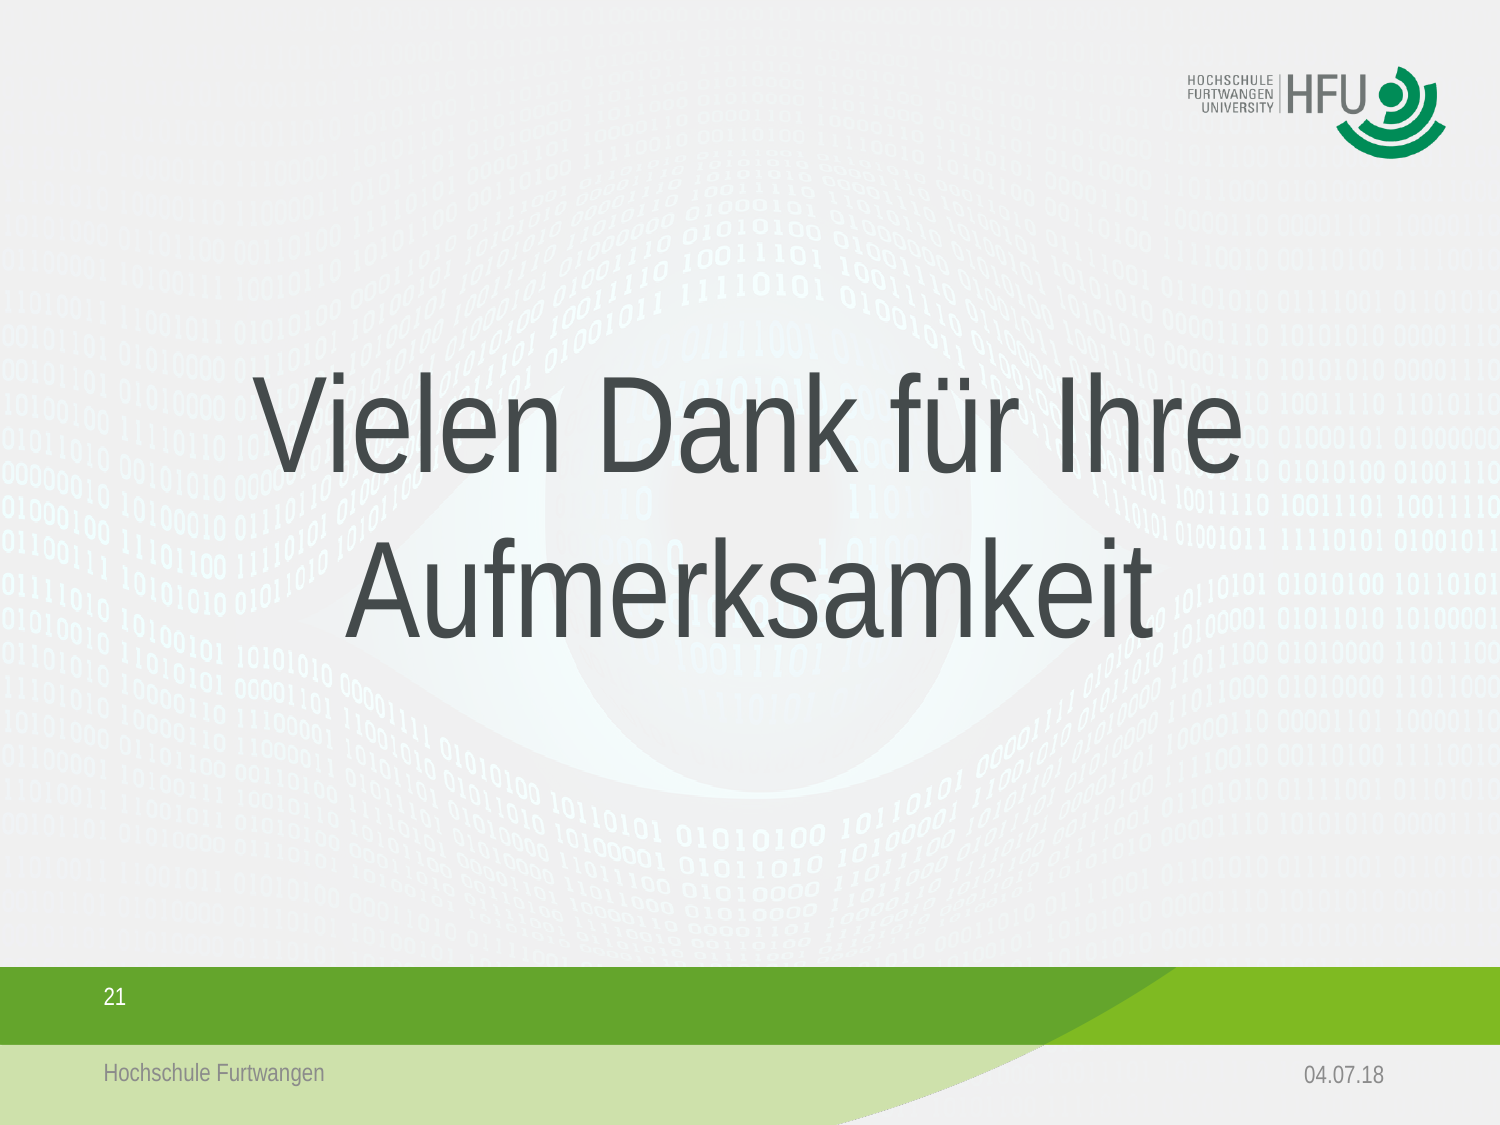

# Vielen Dank für Ihre Aufmerksamkeit
21
Hochschule Furtwangen
04.07.18